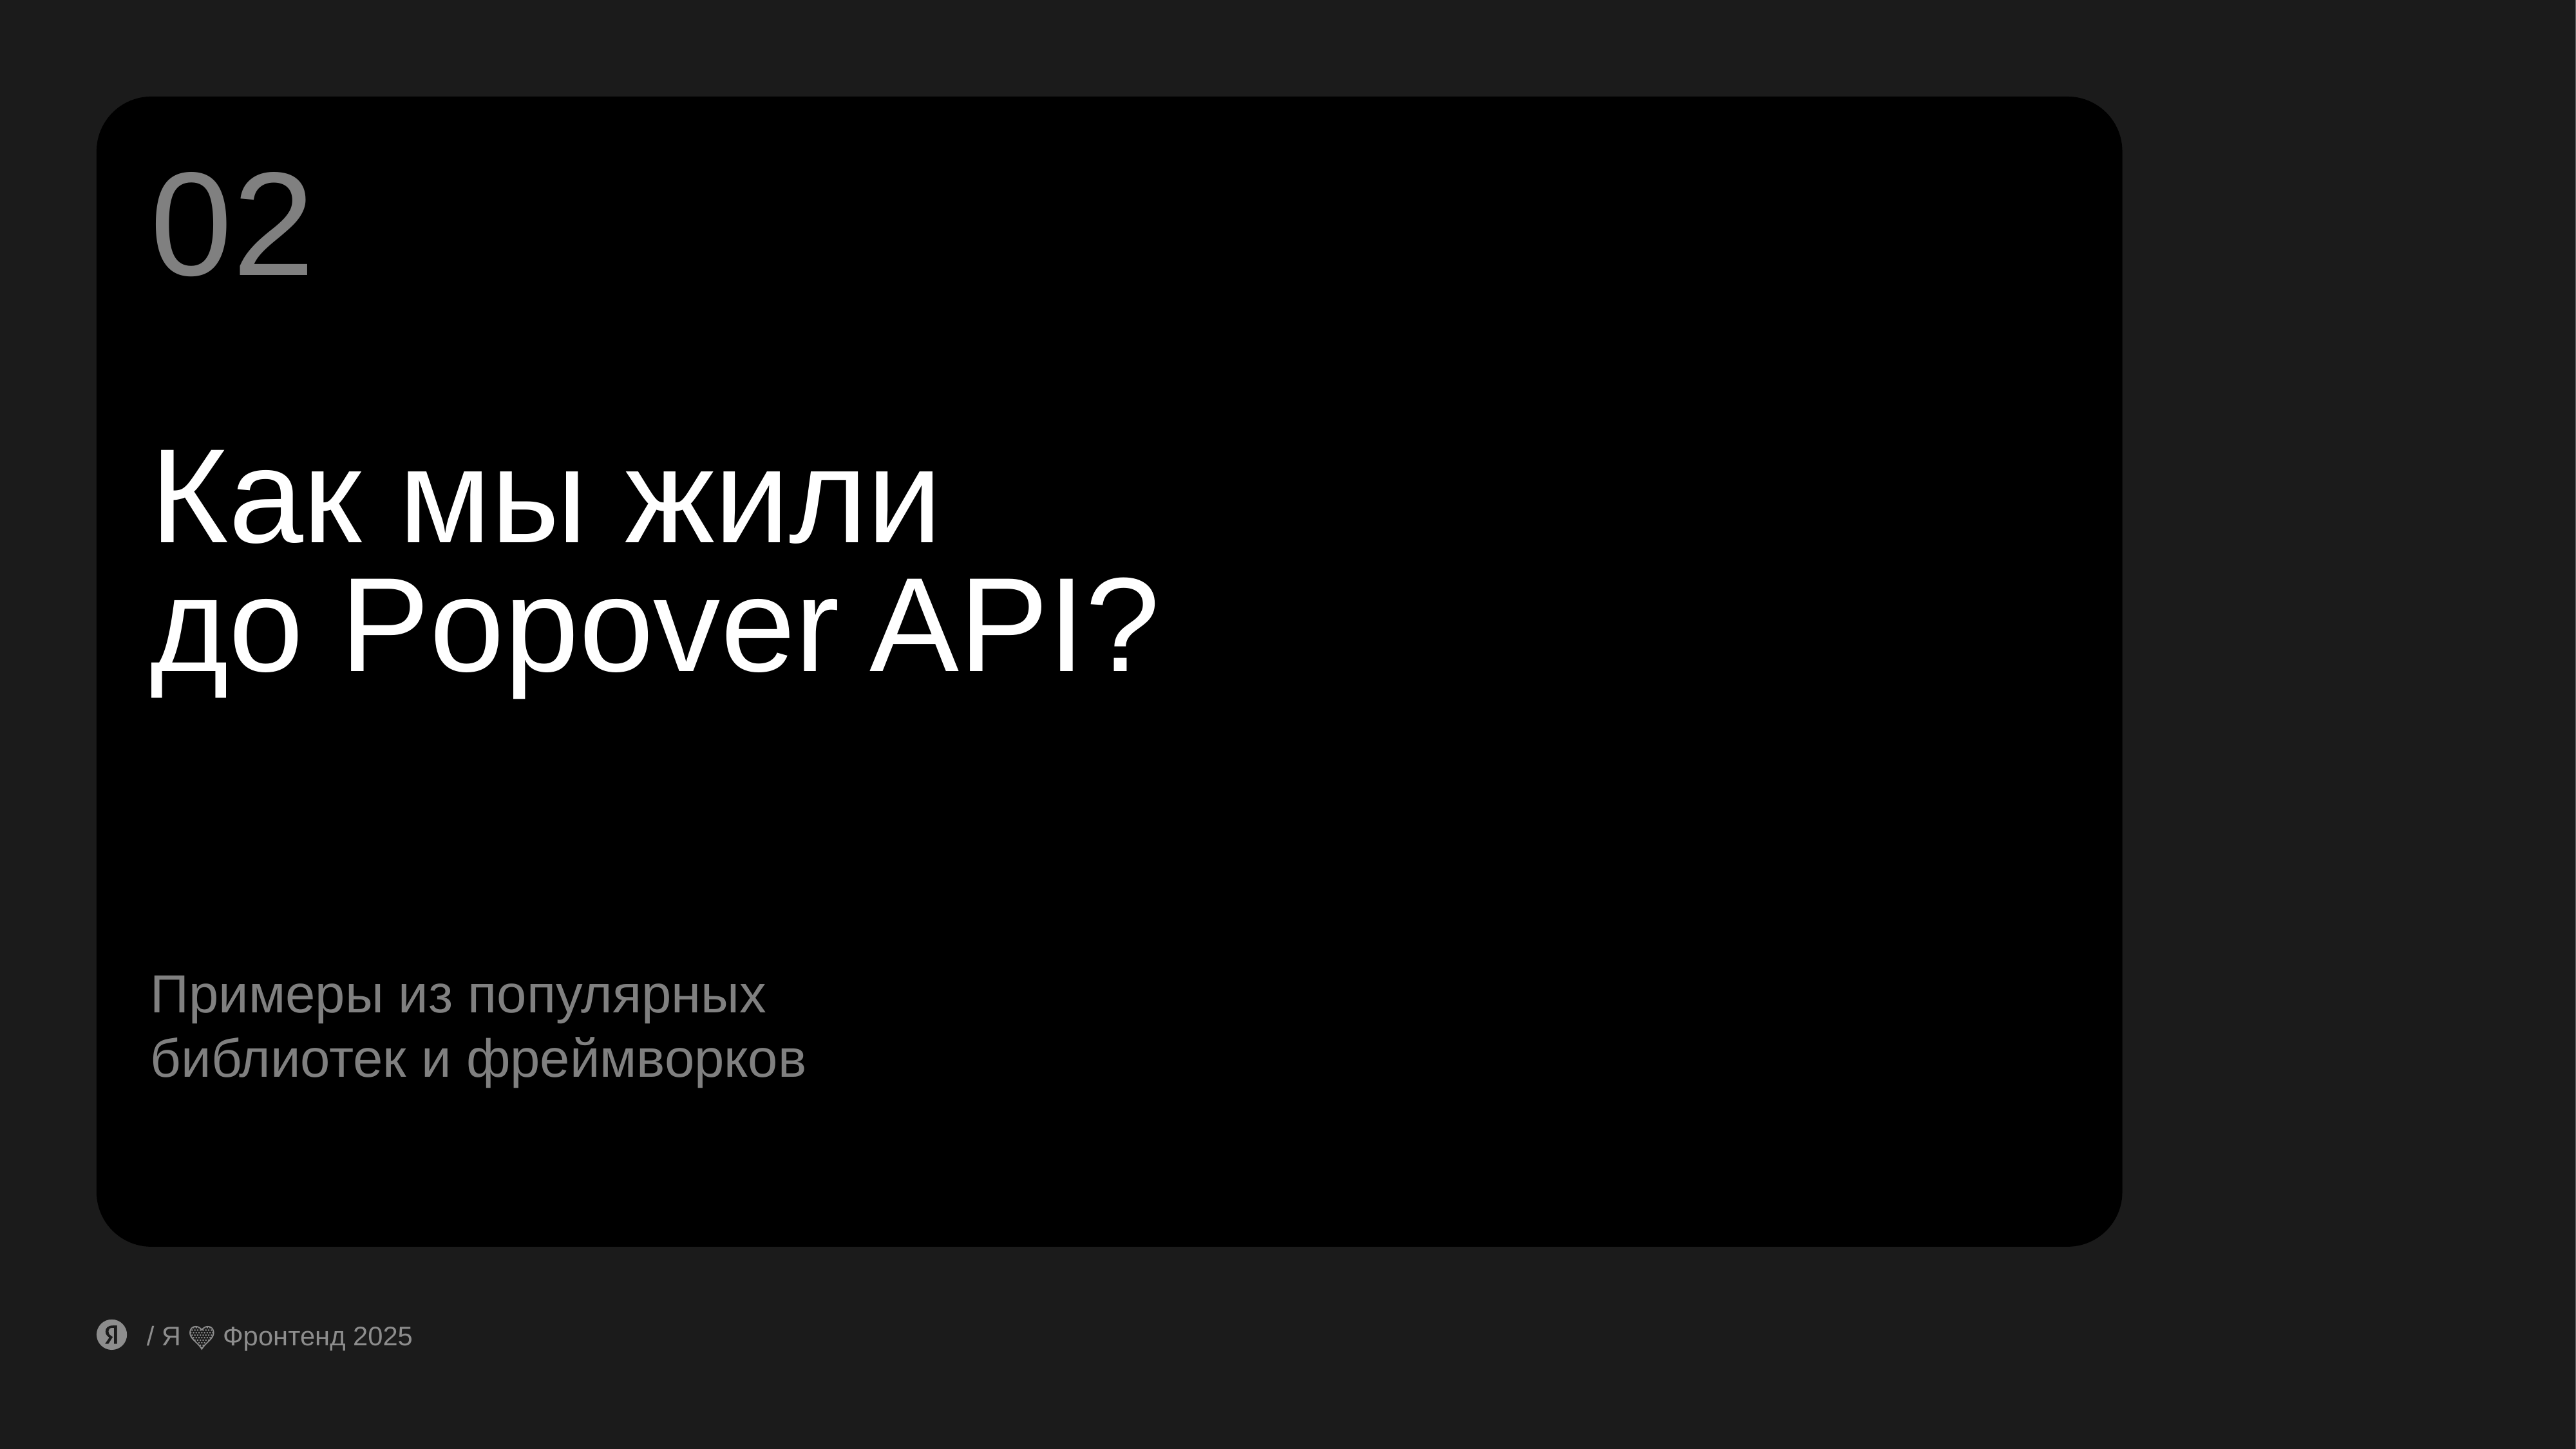

02
# Как мы жили до Popover API?
Примеры из популярных
библиотек и фреймворков
/ Я 💛 Фронтенд 2025